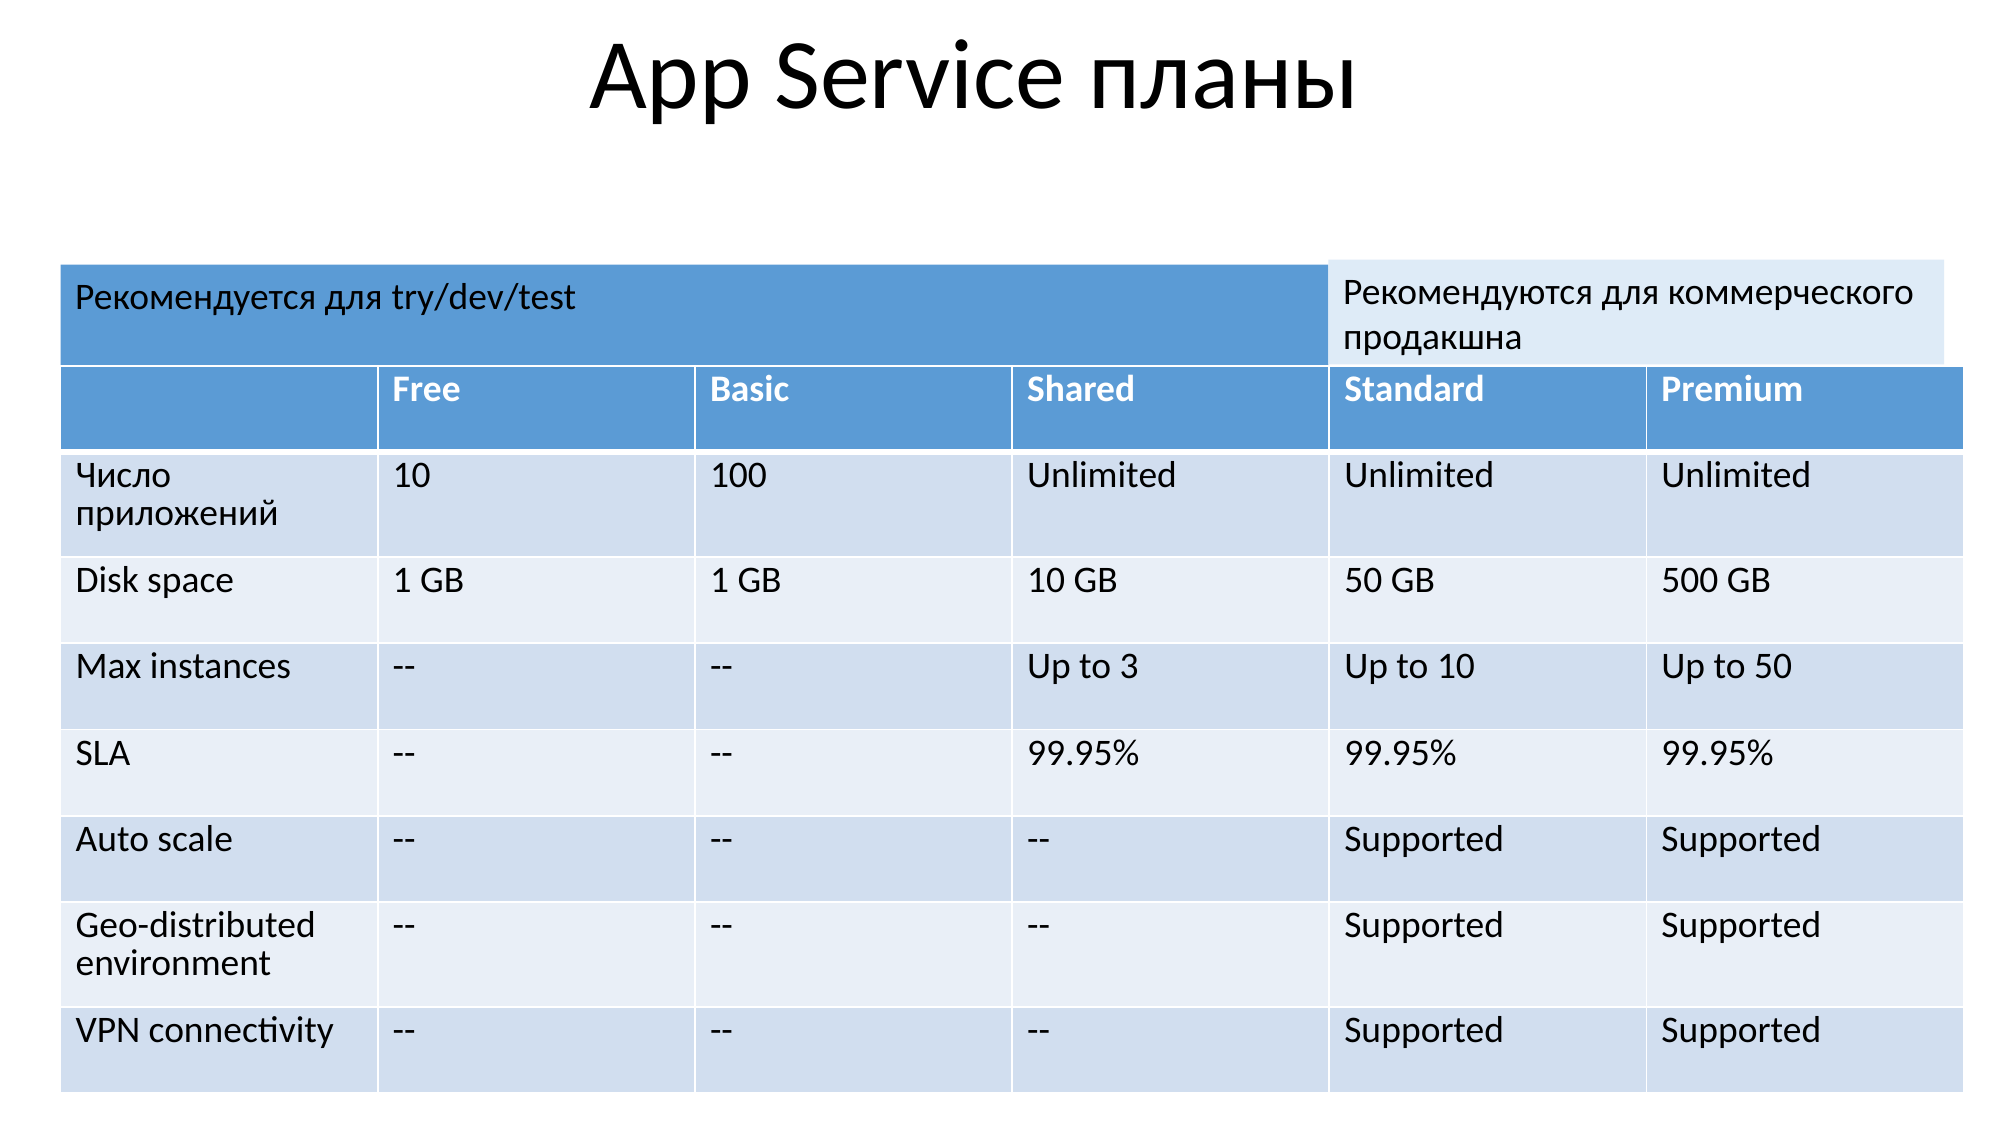

# App Service планы
Рекомендуются для коммерческого продакшна
Рекомендуется для try/dev/test

|  | Free | Basic | Shared | Standard | Premium |
| --- | --- | --- | --- | --- | --- |
| Число приложений | 10 | 100 | Unlimited | Unlimited | Unlimited |
| Disk space | 1 GB | 1 GB | 10 GB | 50 GB | 500 GB |
| Max instances | -- | -- | Up to 3 | Up to 10 | Up to 50 |
| SLA | -- | -- | 99.95% | 99.95% | 99.95% |
| Auto scale | -- | -- | -- | Supported | Supported |
| Geo-distributed environment | -- | -- | -- | Supported | Supported |
| VPN connectivity | -- | -- | -- | Supported | Supported |